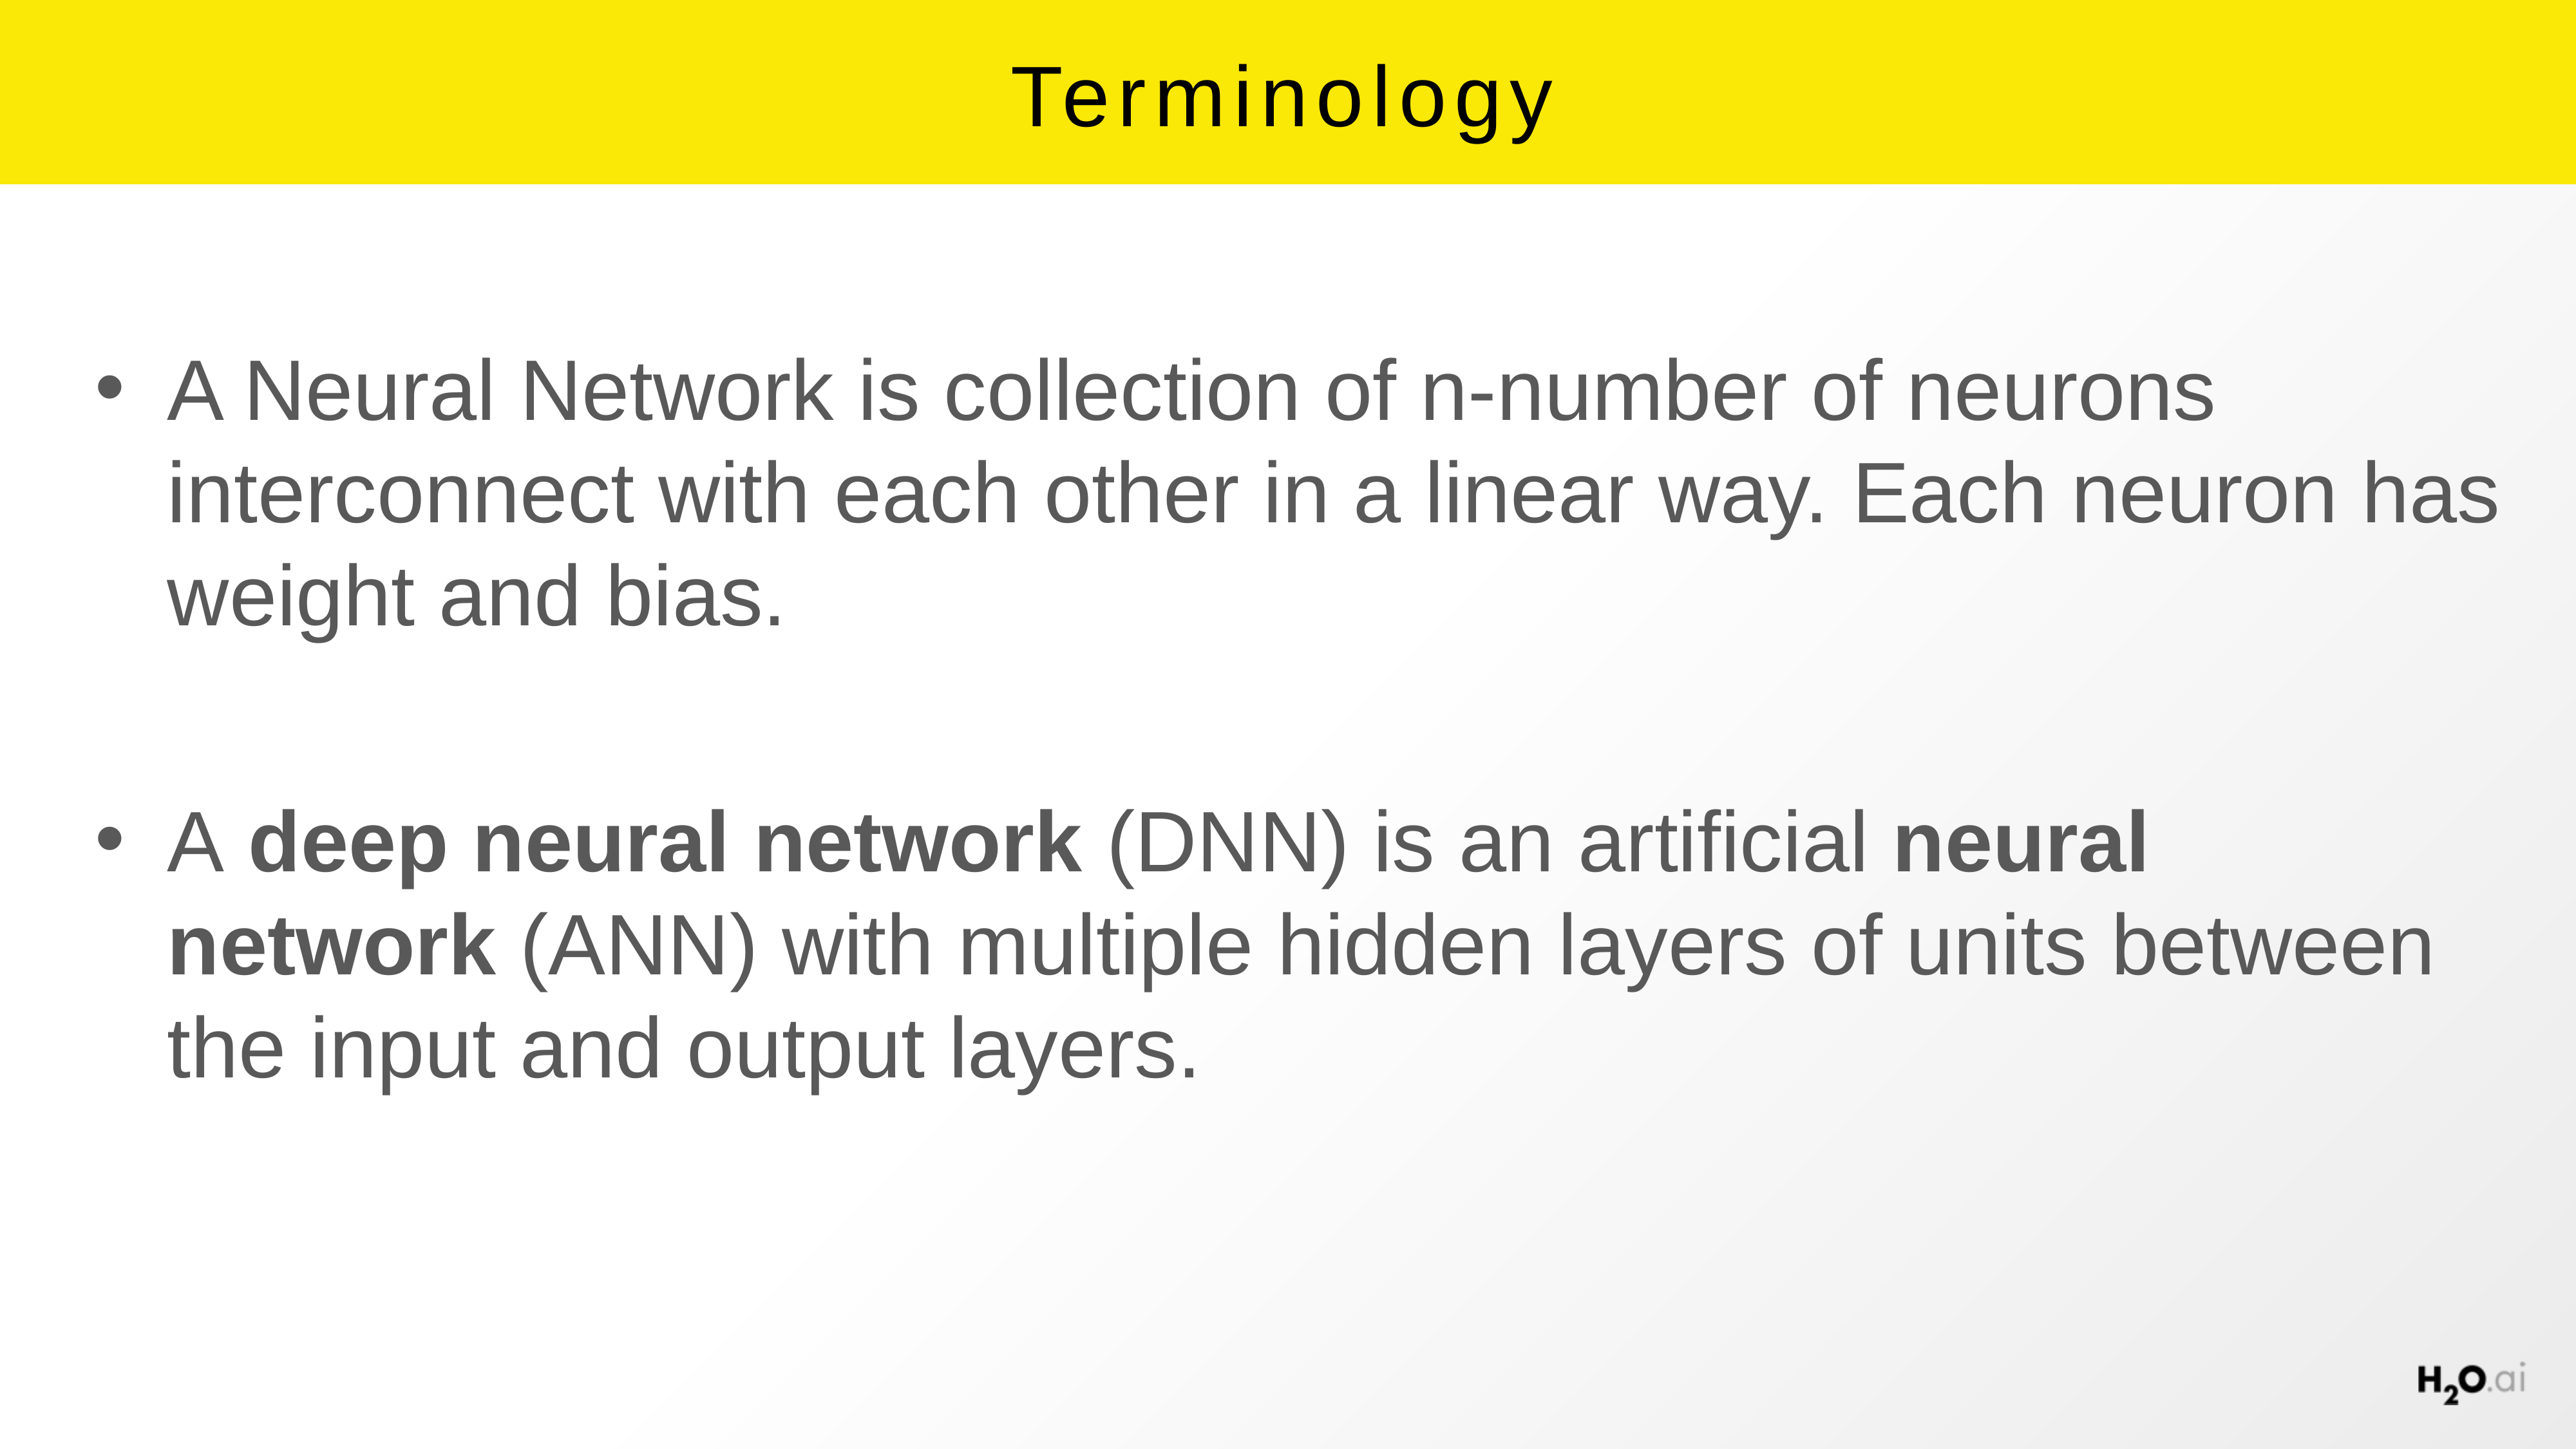

# Terminology
A Neural Network is collection of n-number of neurons interconnect with each other in a linear way. Each neuron has weight and bias.

A deep neural network (DNN) is an artificial neural network (ANN) with multiple hidden layers of units between the input and output layers.